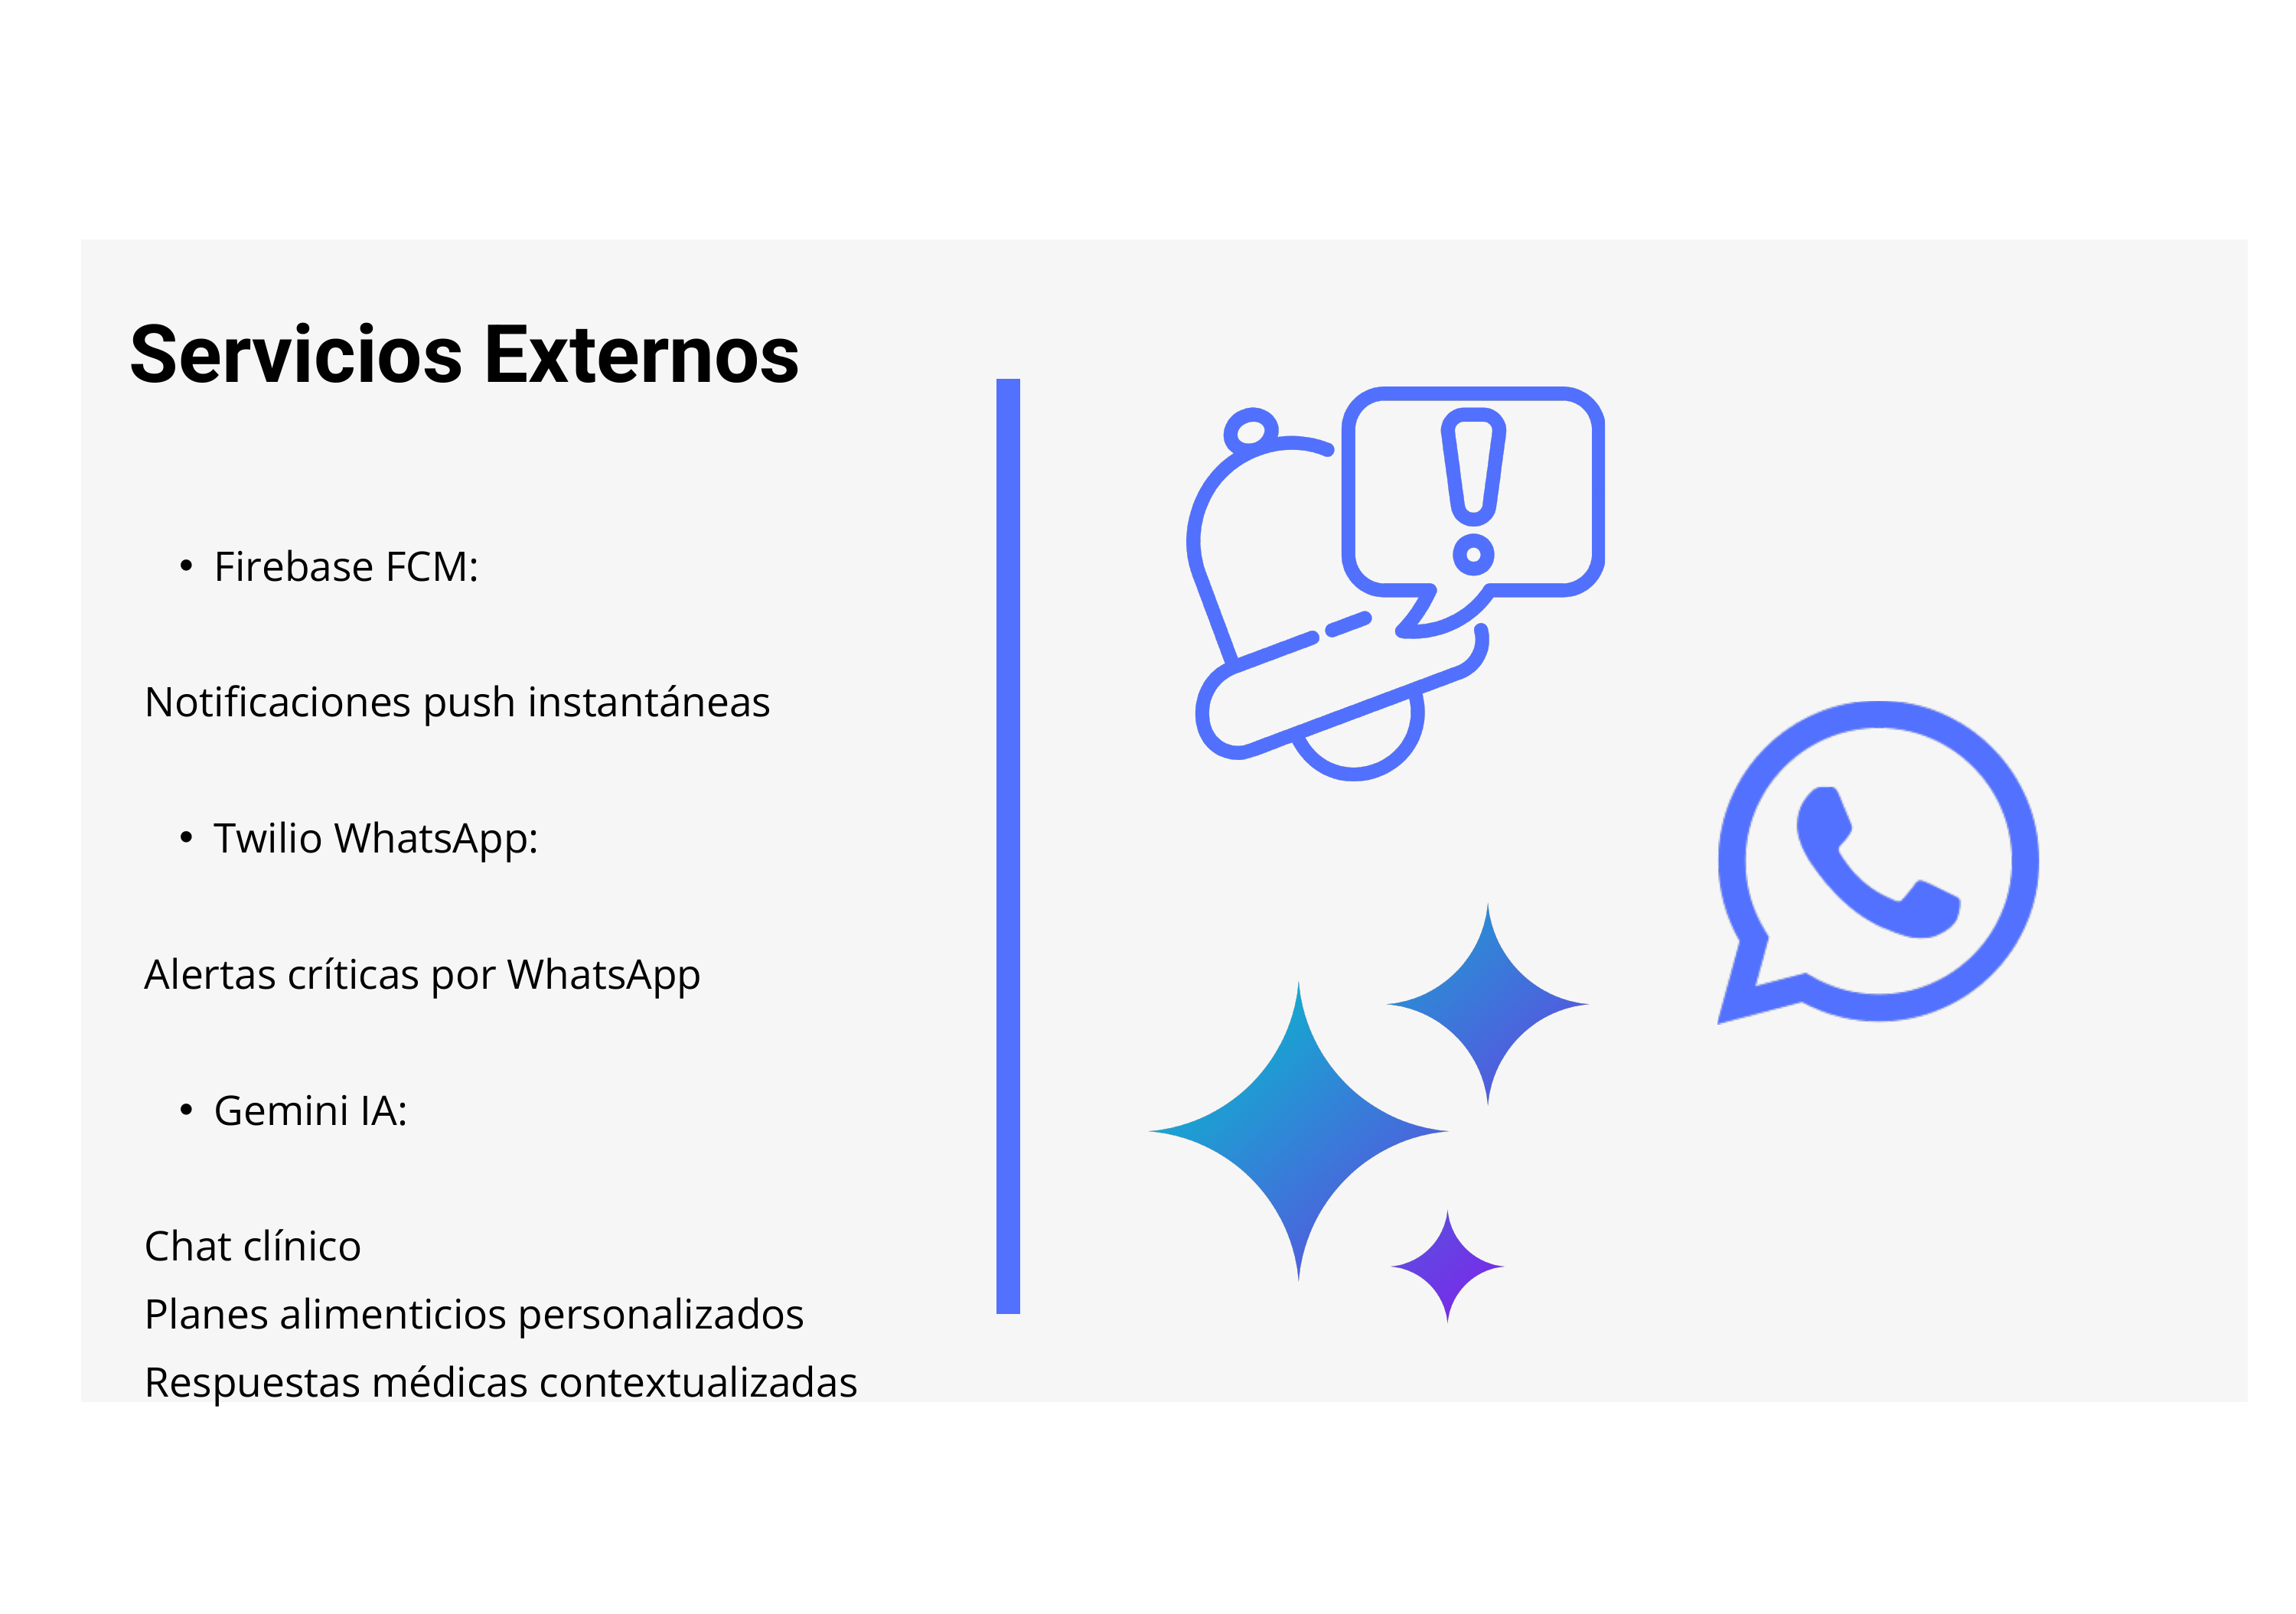

Servicios Externos

Firebase FCM:

Notificaciones push instantáneas

Twilio WhatsApp:

Alertas críticas por WhatsApp

Gemini IA:

Chat clínico
Planes alimenticios personalizados
Respuestas médicas contextualizadas